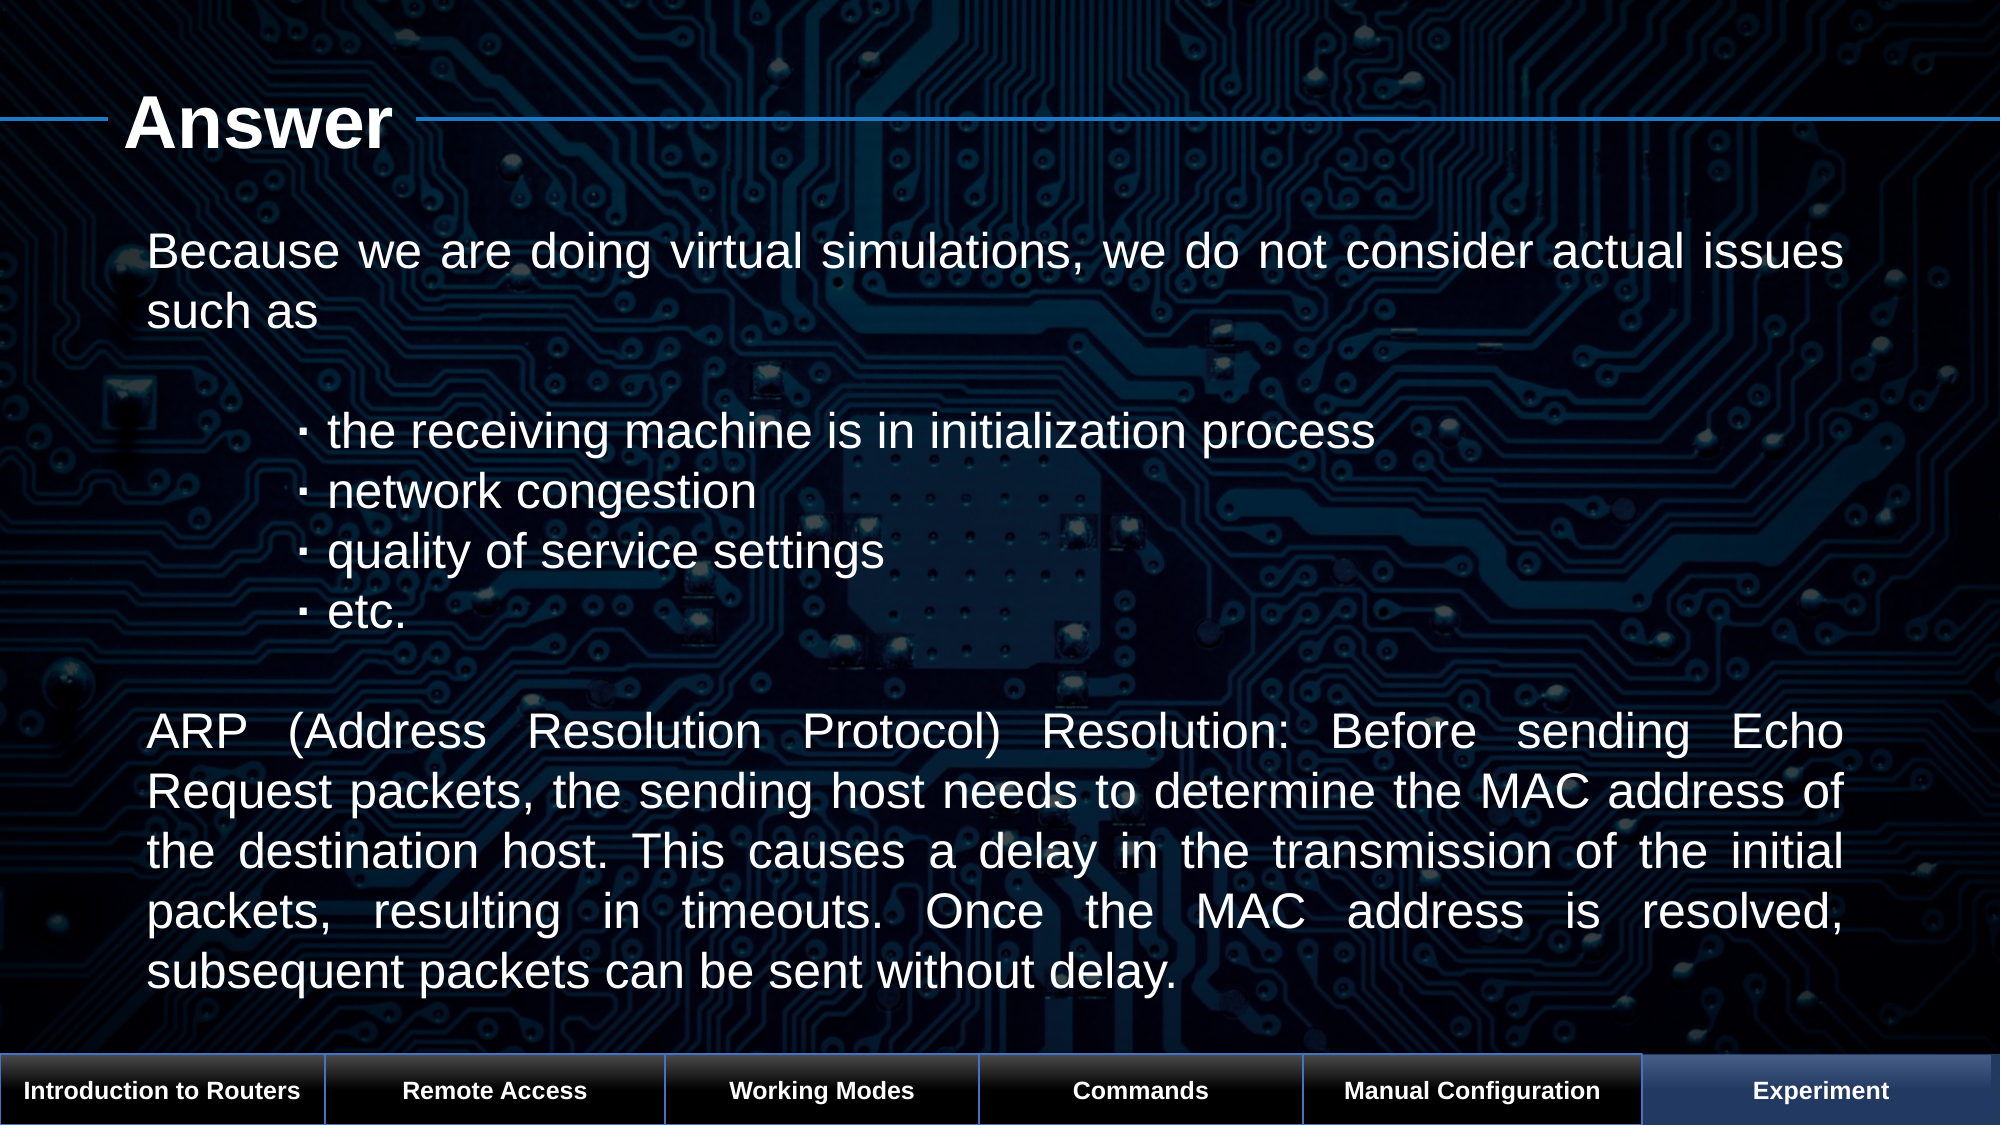

Answer
Because we are doing virtual simulations, we do not consider actual issues such as

	· the receiving machine is in initialization process
	· network congestion
	· quality of service settings
	· etc.

ARP (Address Resolution Protocol) Resolution: Before sending Echo Request packets, the sending host needs to determine the MAC address of the destination host. This causes a delay in the transmission of the initial packets, resulting in timeouts. Once the MAC address is resolved, subsequent packets can be sent without delay.
Commands
Manual Configuration
Introduction to Routers
Remote Access
Working Modes
Experiment